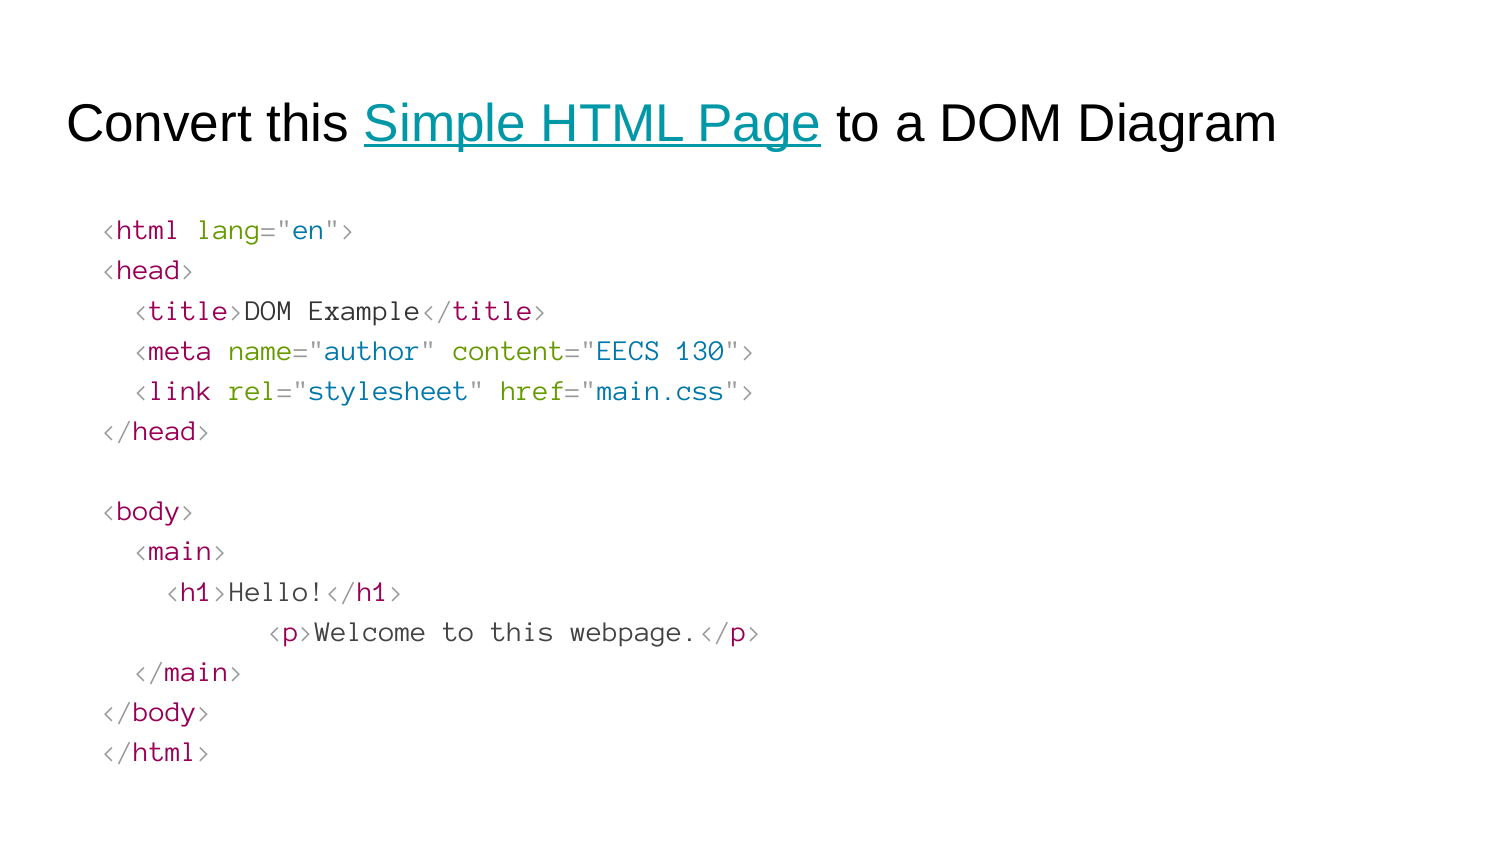

# Convert this Simple HTML Page to a DOM Diagram
<html lang="en">
<head>
  <title>DOM Example</title>
  <meta name="author" content="EECS 130">
  <link rel="stylesheet" href="main.css">
</head>
<body>
  <main>
    <h1>Hello!</h1>
	 <p>Welcome to this webpage.</p>
  </main>
</body>
</html>